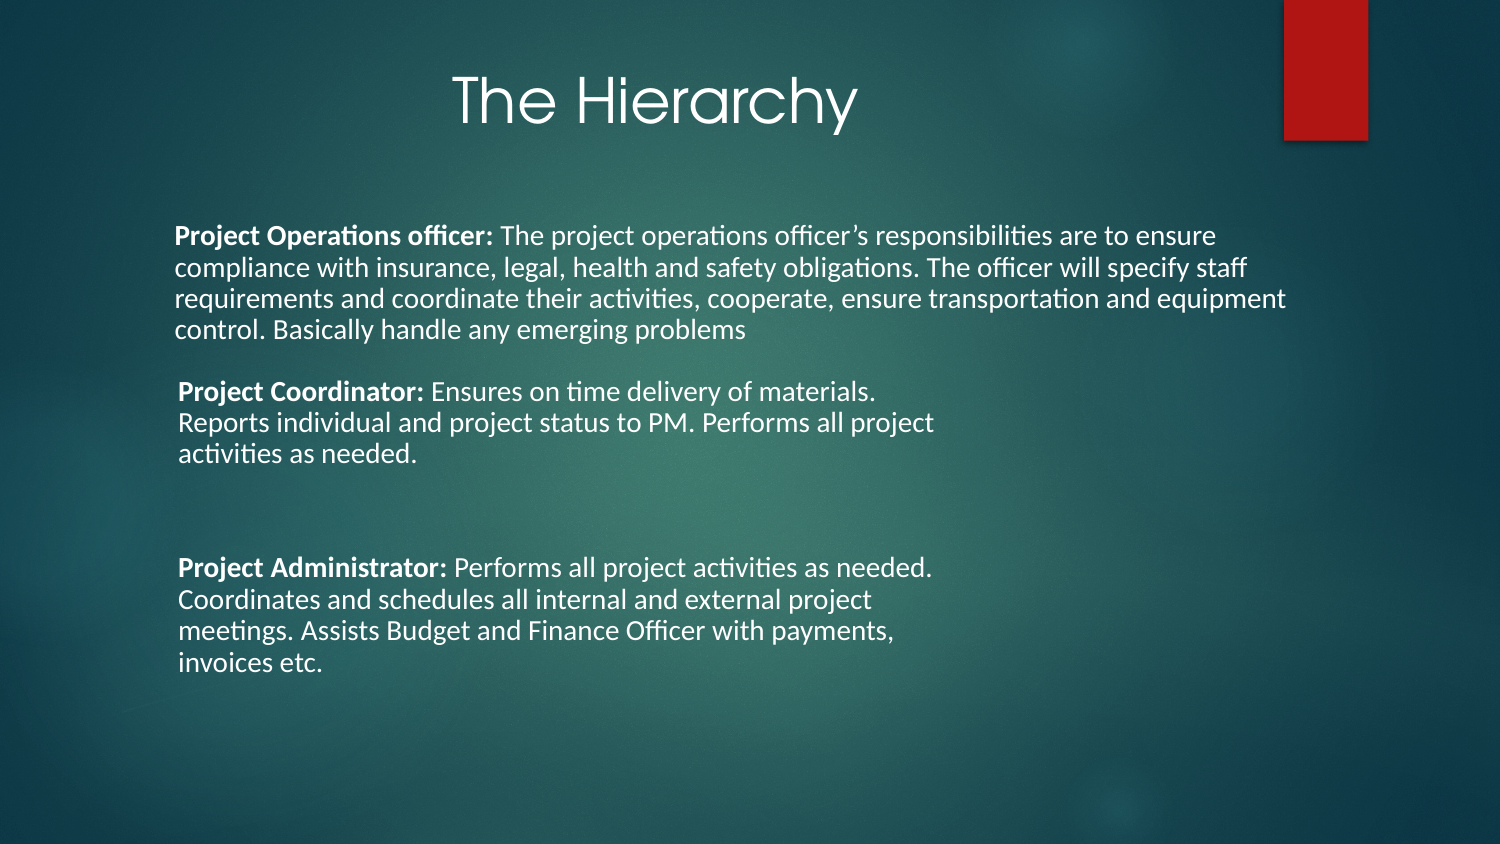

# The Hierarchy
Project Operations officer: The project operations officer’s responsibilities are to ensure compliance with insurance, legal, health and safety obligations. The officer will specify staff requirements and coordinate their activities, cooperate, ensure transportation and equipment control. Basically handle any emerging problems
Project Coordinator: Ensures on time delivery of materials. Reports individual and project status to PM. Performs all project activities as needed.
Project Administrator: Performs all project activities as needed. Coordinates and schedules all internal and external project meetings. Assists Budget and Finance Officer with payments, invoices etc.